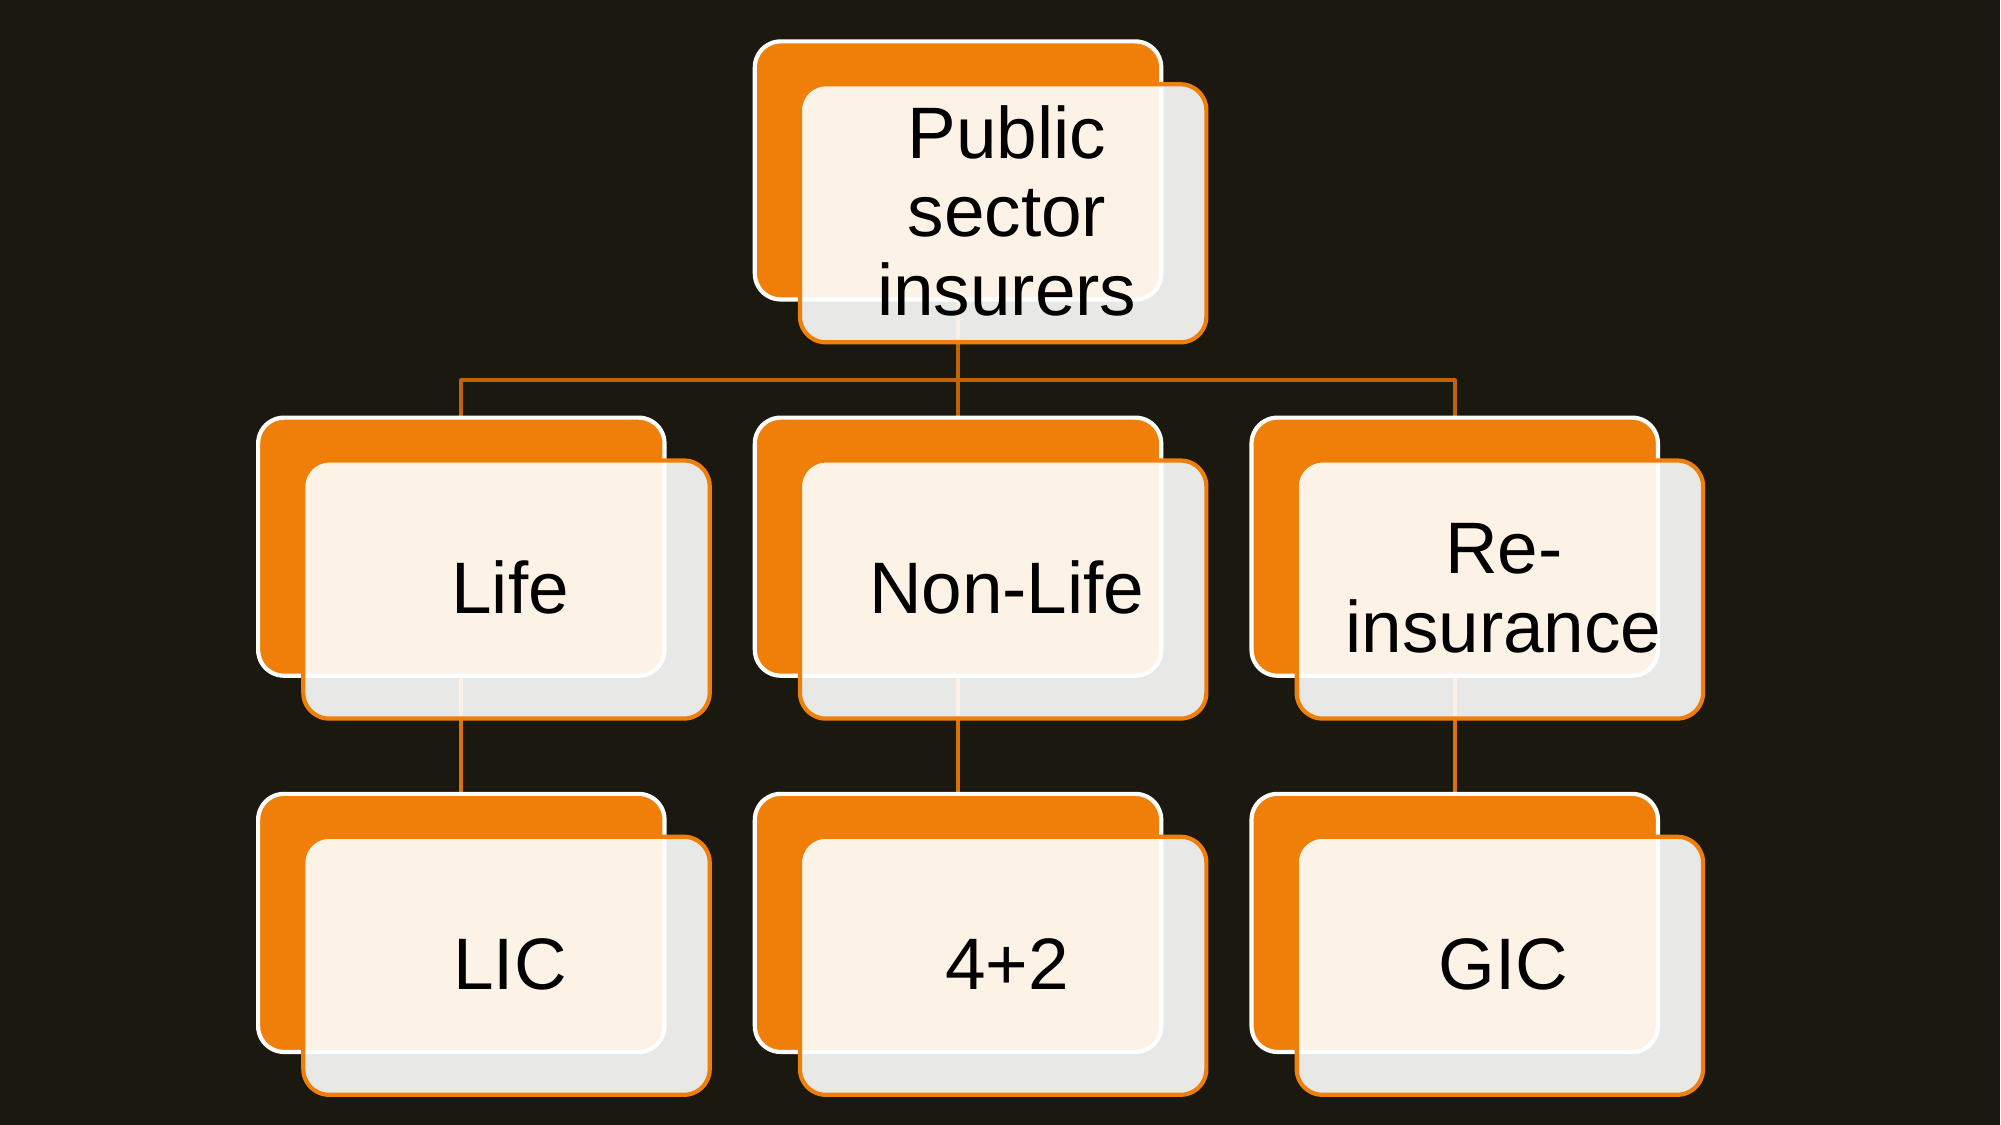

Public sector insurers
Life
LIC
Non-Life
4+2
Re-insurance
GIC